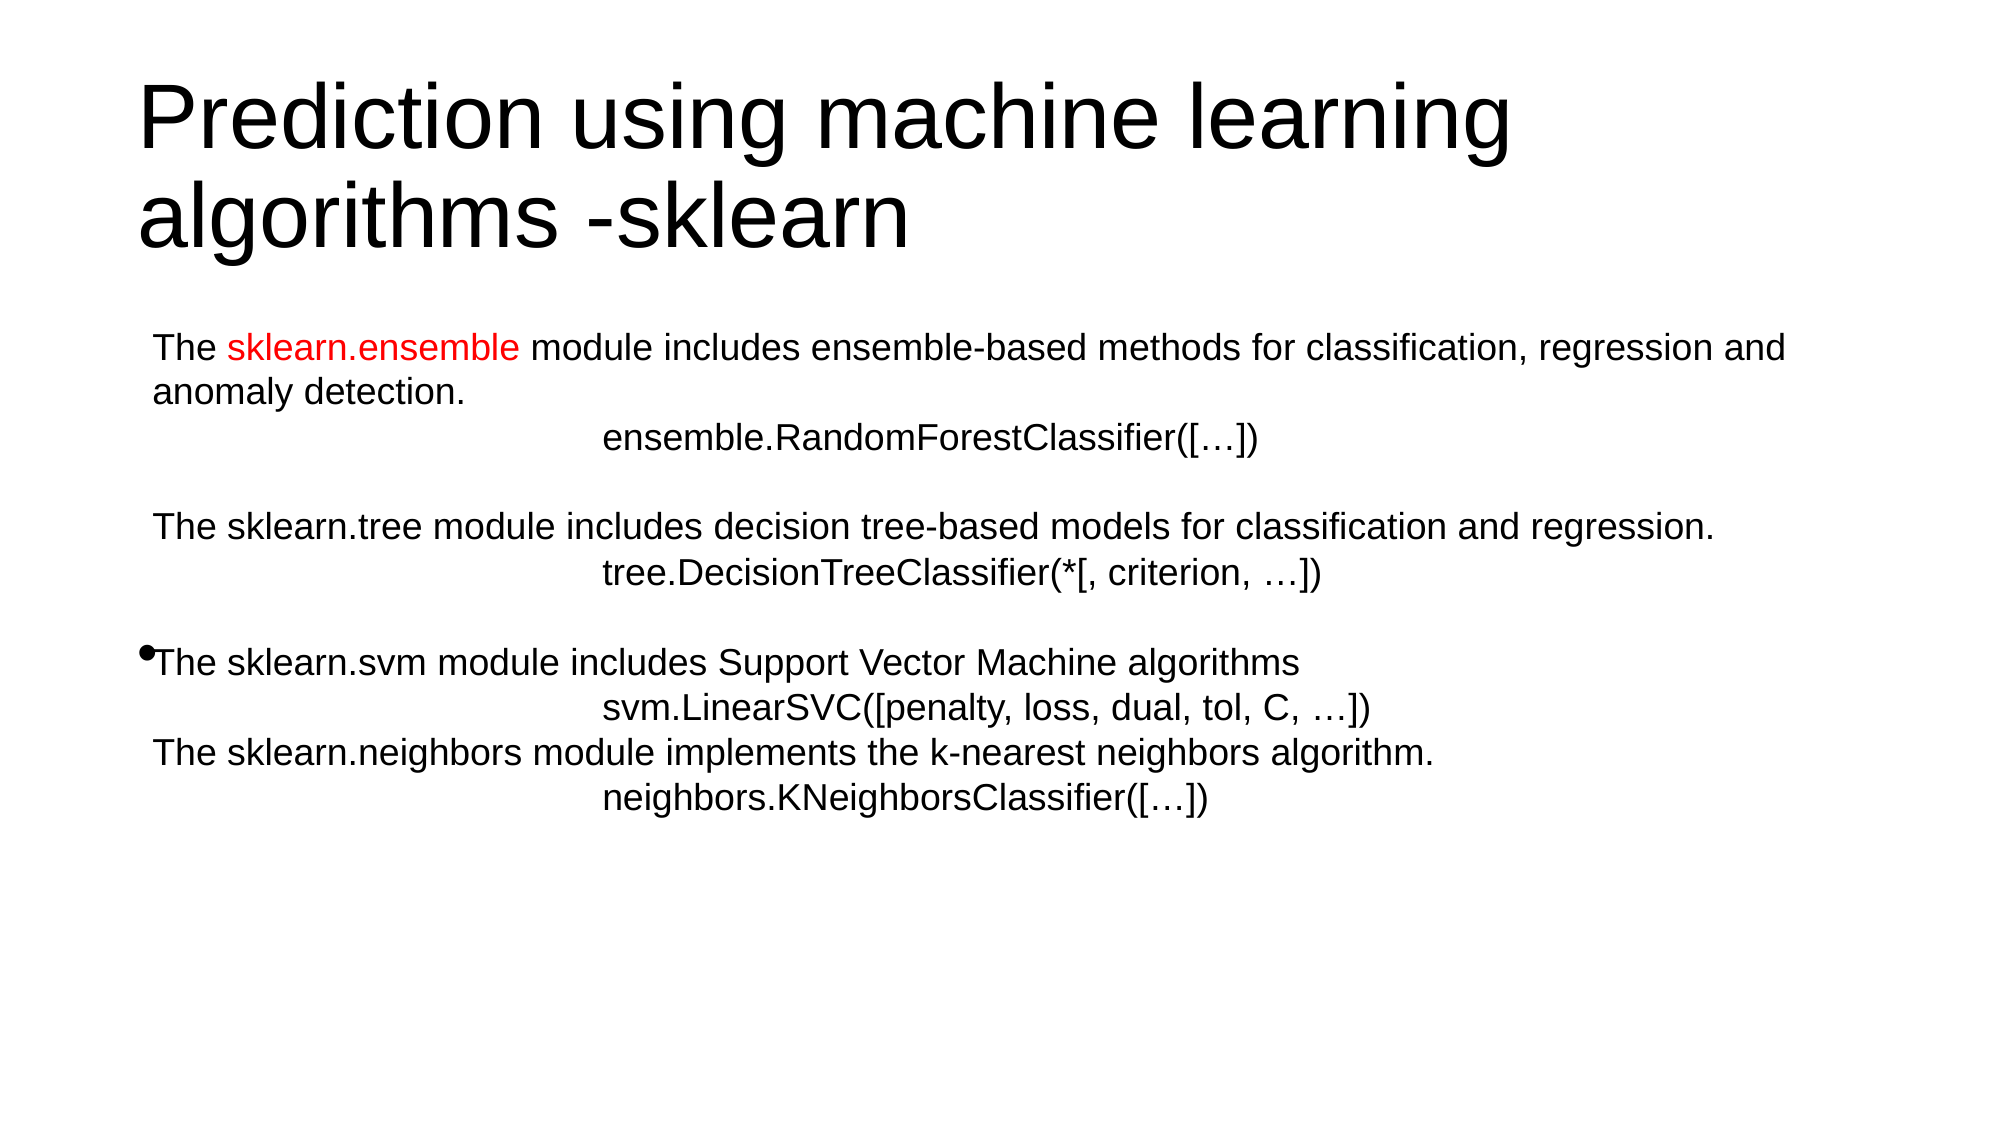

#
Prediction using machine learning algorithms -sklearn

The sklearn.ensemble module includes ensemble-based methods for classification, regression and anomaly detection.
			ensemble.RandomForestClassifier([…])

The sklearn.tree module includes decision tree-based models for classification and regression.
			tree.DecisionTreeClassifier(*[, criterion, …])

The sklearn.svm module includes Support Vector Machine algorithms
			svm.LinearSVC([penalty, loss, dual, tol, C, …])
The sklearn.neighbors module implements the k-nearest neighbors algorithm.
			neighbors.KNeighborsClassifier([…])